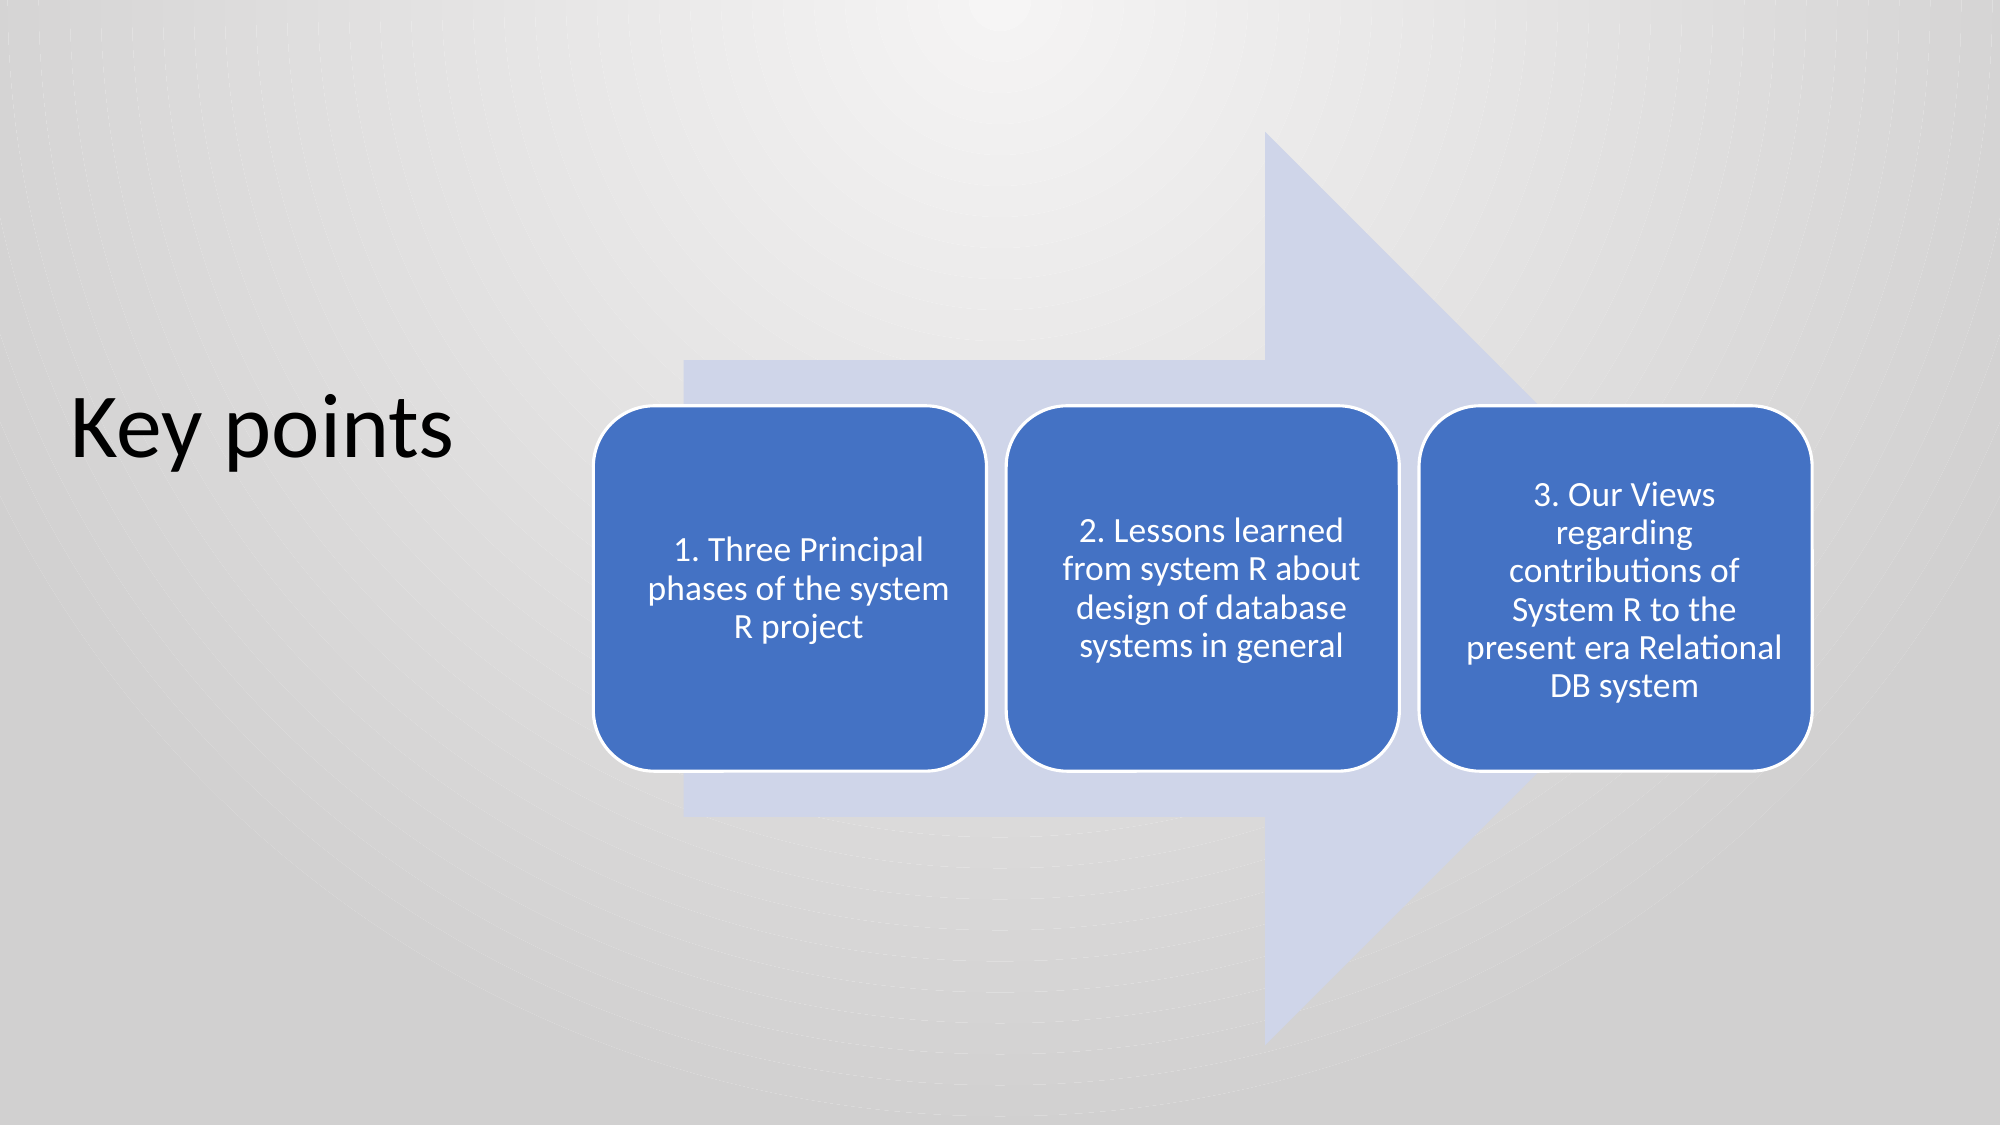

1. Three Principal phases of the system R project
2. Lessons learned from system R about design of database systems in general

3. Our Views regarding contributions of System R to the present era Relational DB system

# Key points